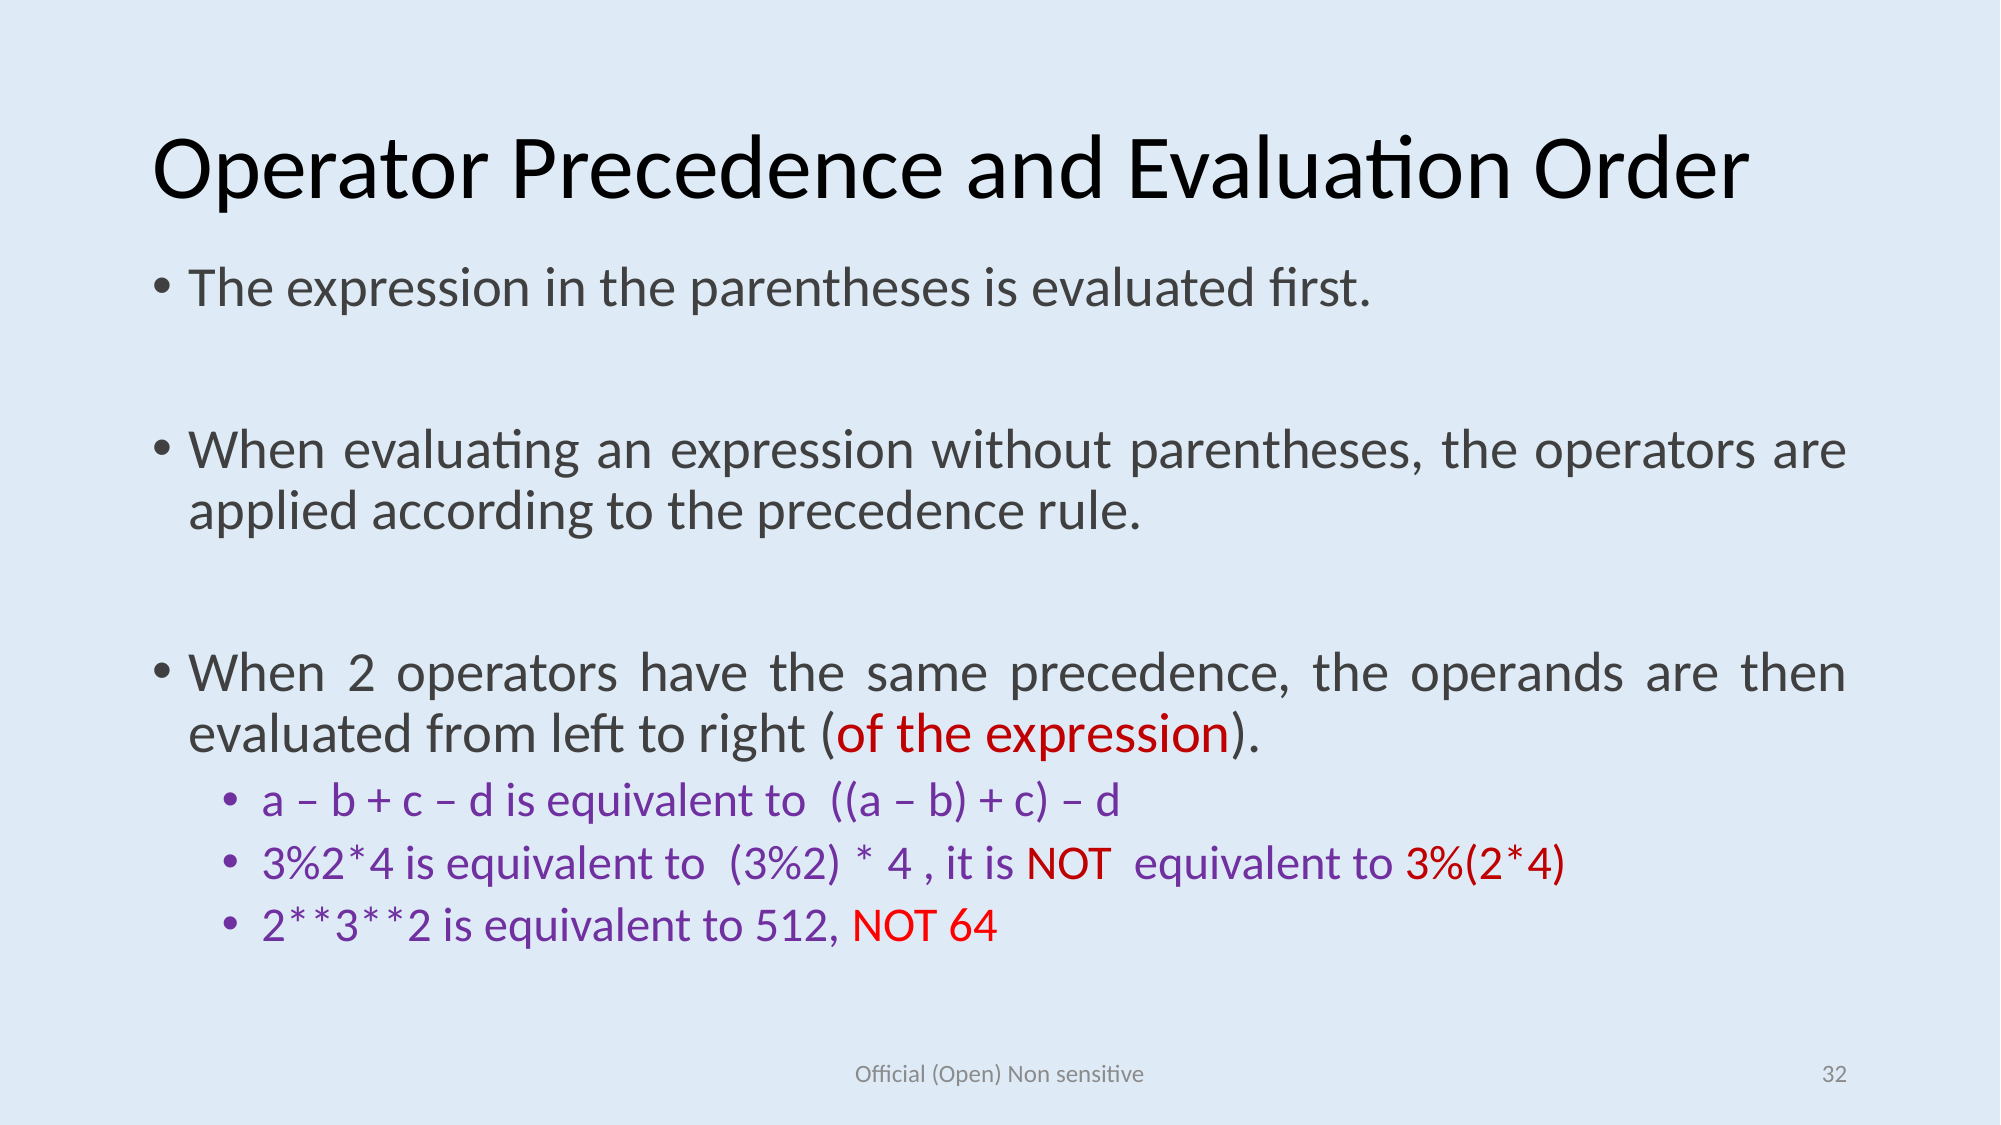

# Operator Precedence and Evaluation Order
The expression in the parentheses is evaluated first.

When evaluating an expression without parentheses, the operators are applied according to the precedence rule.

When 2 operators have the same precedence, the operands are then evaluated from left to right (of the expression).
a – b + c – d is equivalent to  ((a – b) + c) – d
3%2*4 is equivalent to  (3%2) * 4 , it is NOT  equivalent to 3%(2*4)
2**3**2 is equivalent to 512, NOT 64

Official (Open) Non sensitive
32